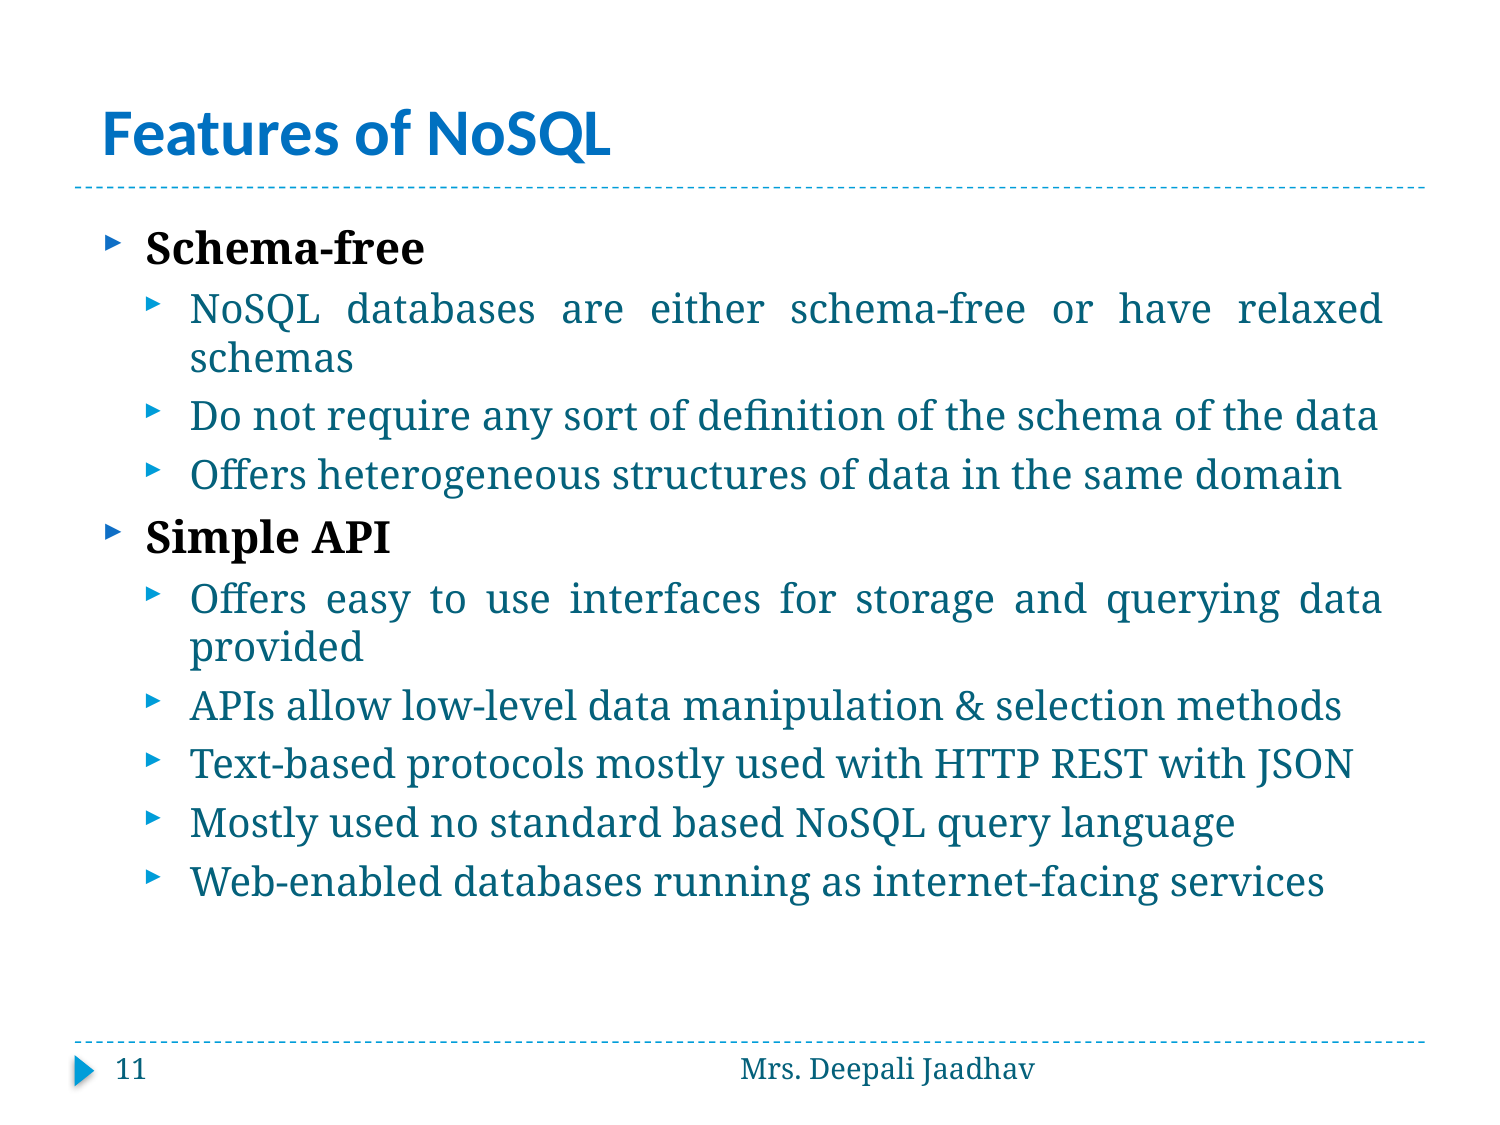

# Features of NoSQL
Schema-free
NoSQL databases are either schema-free or have relaxed schemas
Do not require any sort of definition of the schema of the data
Offers heterogeneous structures of data in the same domain
Simple API
Offers easy to use interfaces for storage and querying data provided
APIs allow low-level data manipulation & selection methods
Text-based protocols mostly used with HTTP REST with JSON
Mostly used no standard based NoSQL query language
Web-enabled databases running as internet-facing services

11
Mrs. Deepali Jaadhav